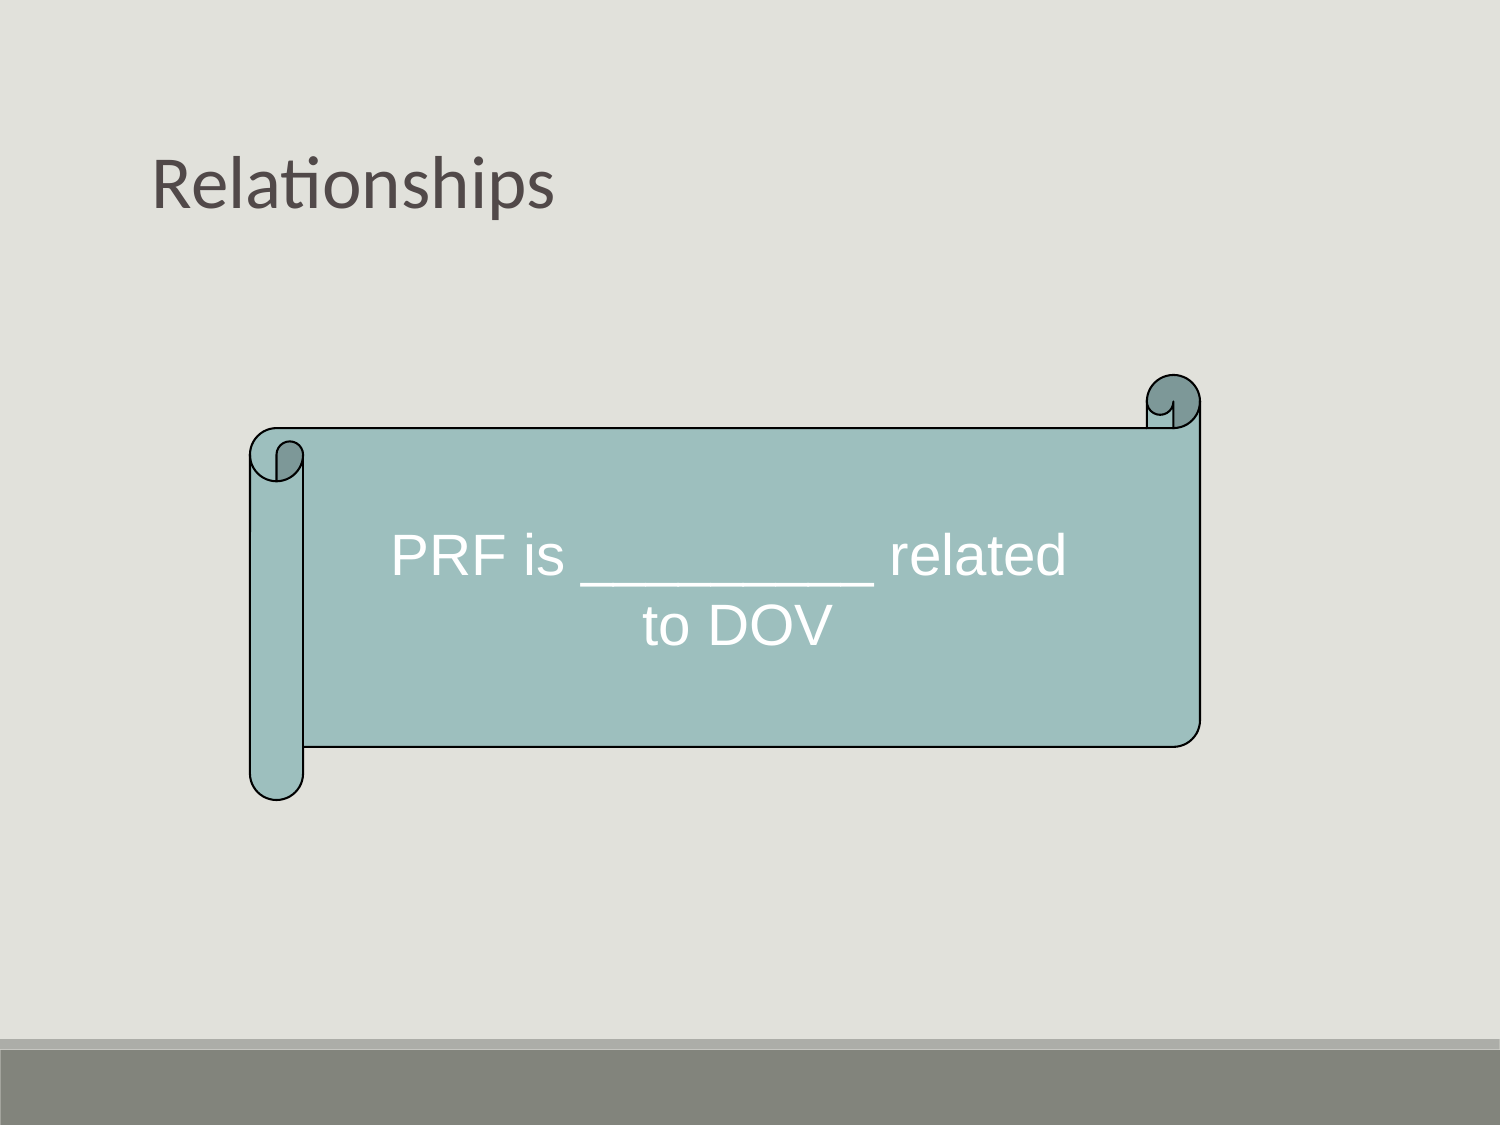

Relationships
PRF is _________ related
to DOV